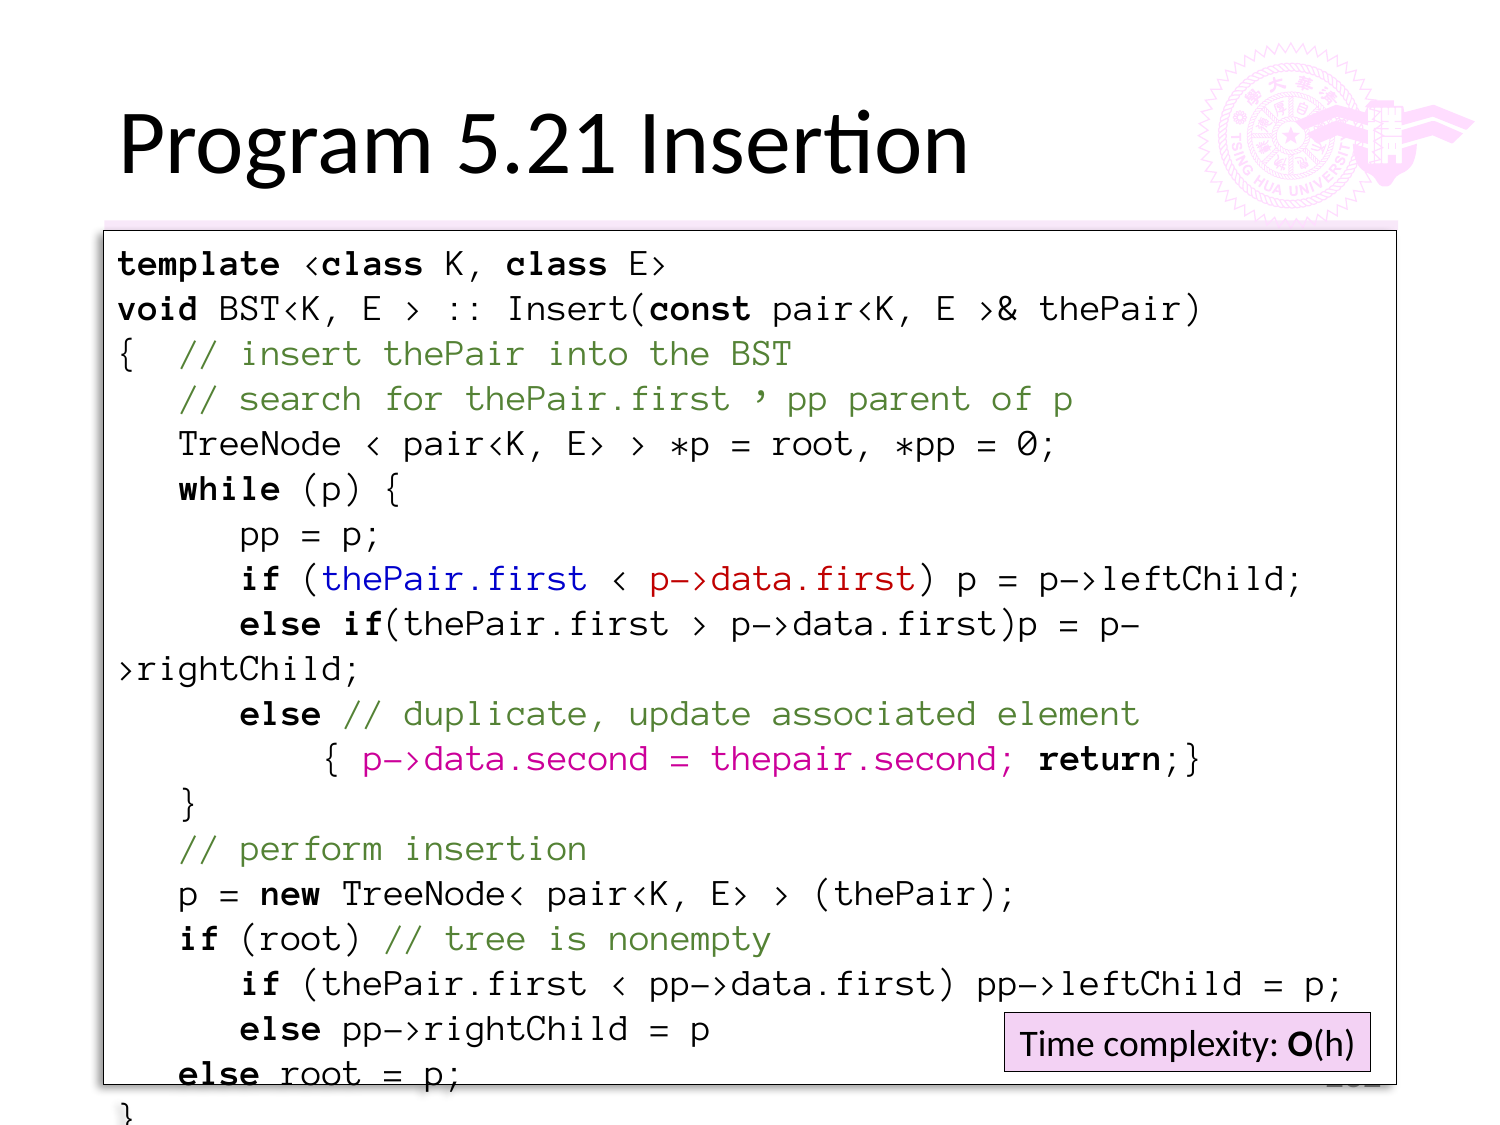

# Program 5.21 Insertion
template <class K, class E>
void BST<K, E > :: Insert(const pair<K, E >& thePair)
{  // insert thePair into the BST
   // search for thePair.first，pp parent of p
   TreeNode < pair<K, E> > *p = root, *pp = 0;
   while (p) {
      pp = p;
      if (thePair.first < p->data.first) p = p->leftChild;
      else if(thePair.first > p->data.first)p = p->rightChild;
      else // duplicate, update associated element
          { p->data.second = thepair.second; return;}
   }
   // perform insertion
   p = new TreeNode< pair<K, E> > (thePair);
   if (root) // tree is nonempty
      if (thePair.first < pp->data.first) pp->leftChild = p;
      else pp->rightChild = p
   else root = p;
}

Time complexity: O(h)
232